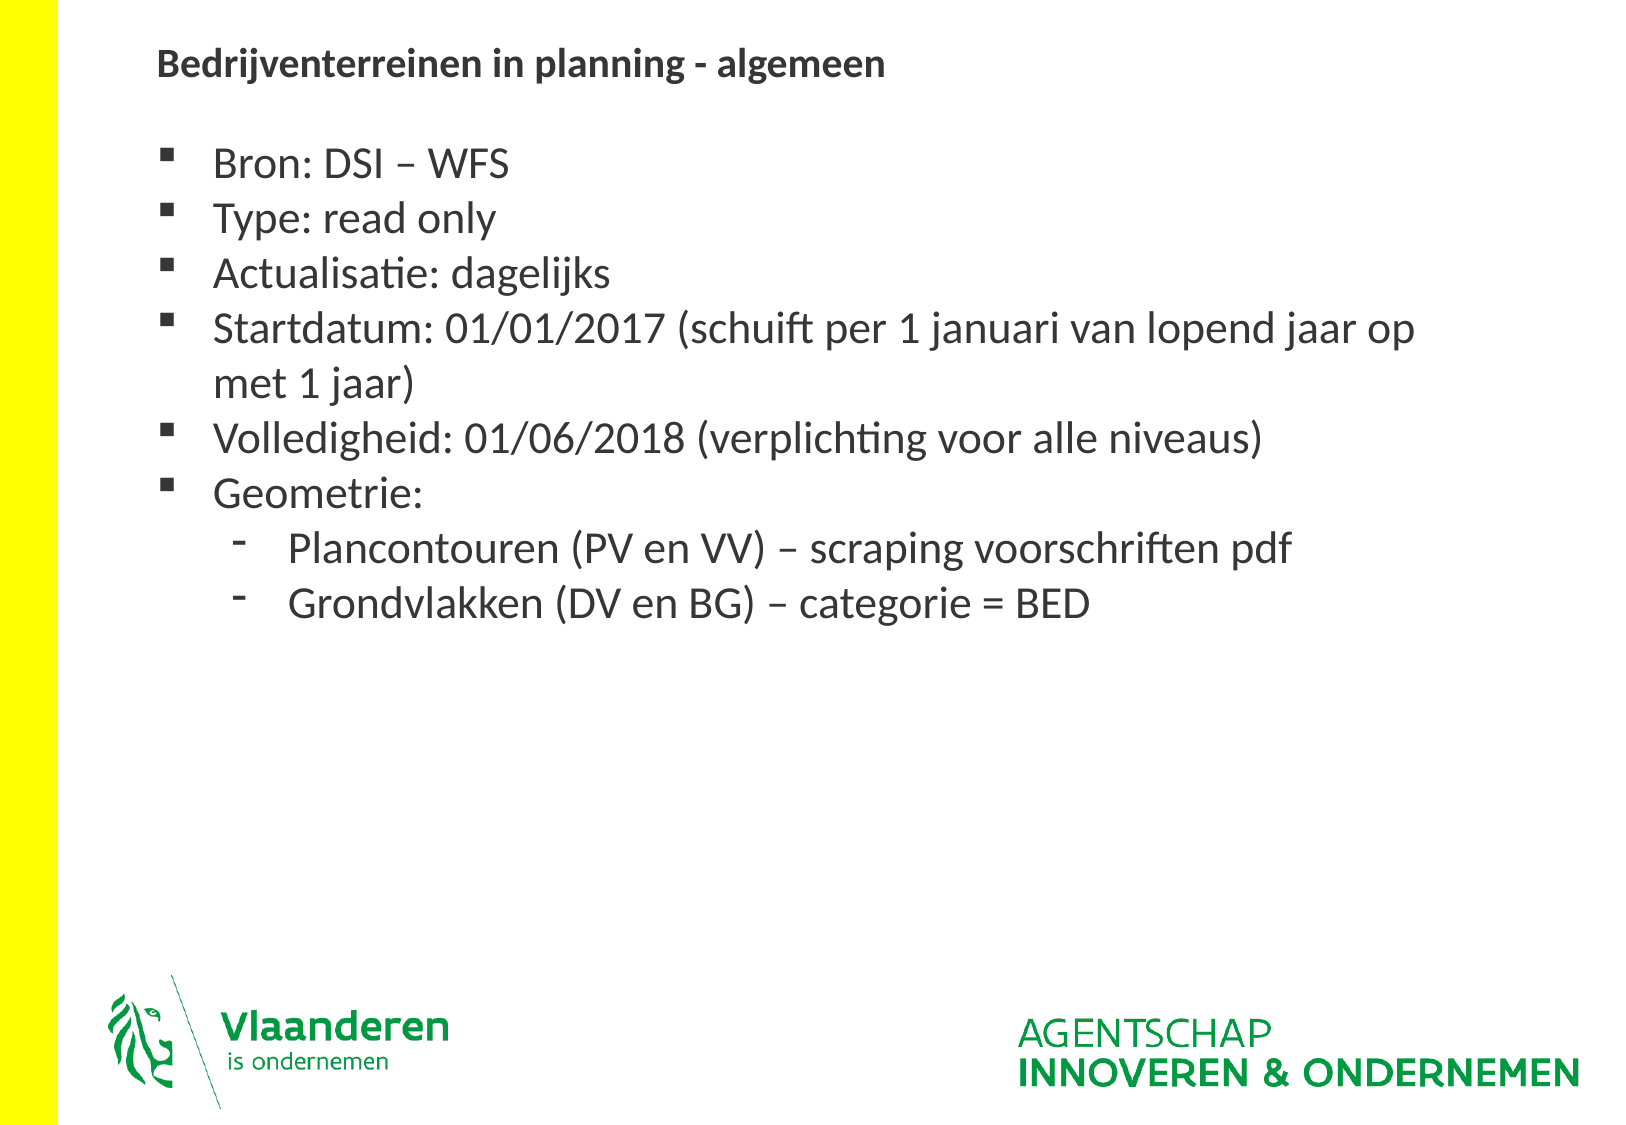

Bedrijventerreinen in planning - algemeen
Bron: DSI – WFS
Type: read only
Actualisatie: dagelijks
Startdatum: 01/01/2017 (schuift per 1 januari van lopend jaar op met 1 jaar)
Volledigheid: 01/06/2018 (verplichting voor alle niveaus)
Geometrie:
Plancontouren (PV en VV) – scraping voorschriften pdf
Grondvlakken (DV en BG) – categorie = BED